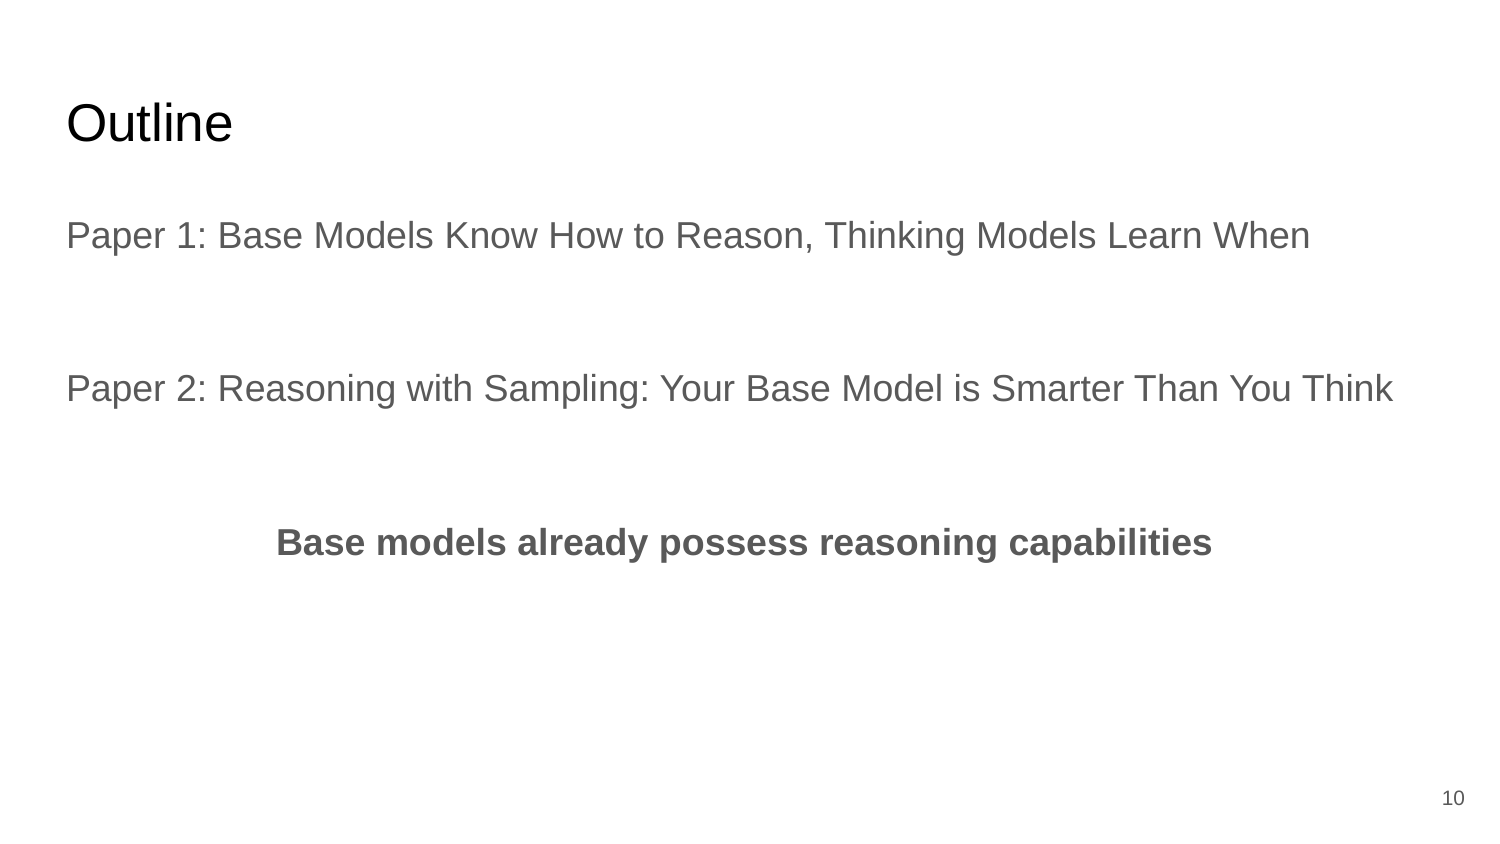

# Outline
Paper 1: Base Models Know How to Reason, Thinking Models Learn When

Paper 2: Reasoning with Sampling: Your Base Model is Smarter Than You Think

Base models already possess reasoning capabilities
10